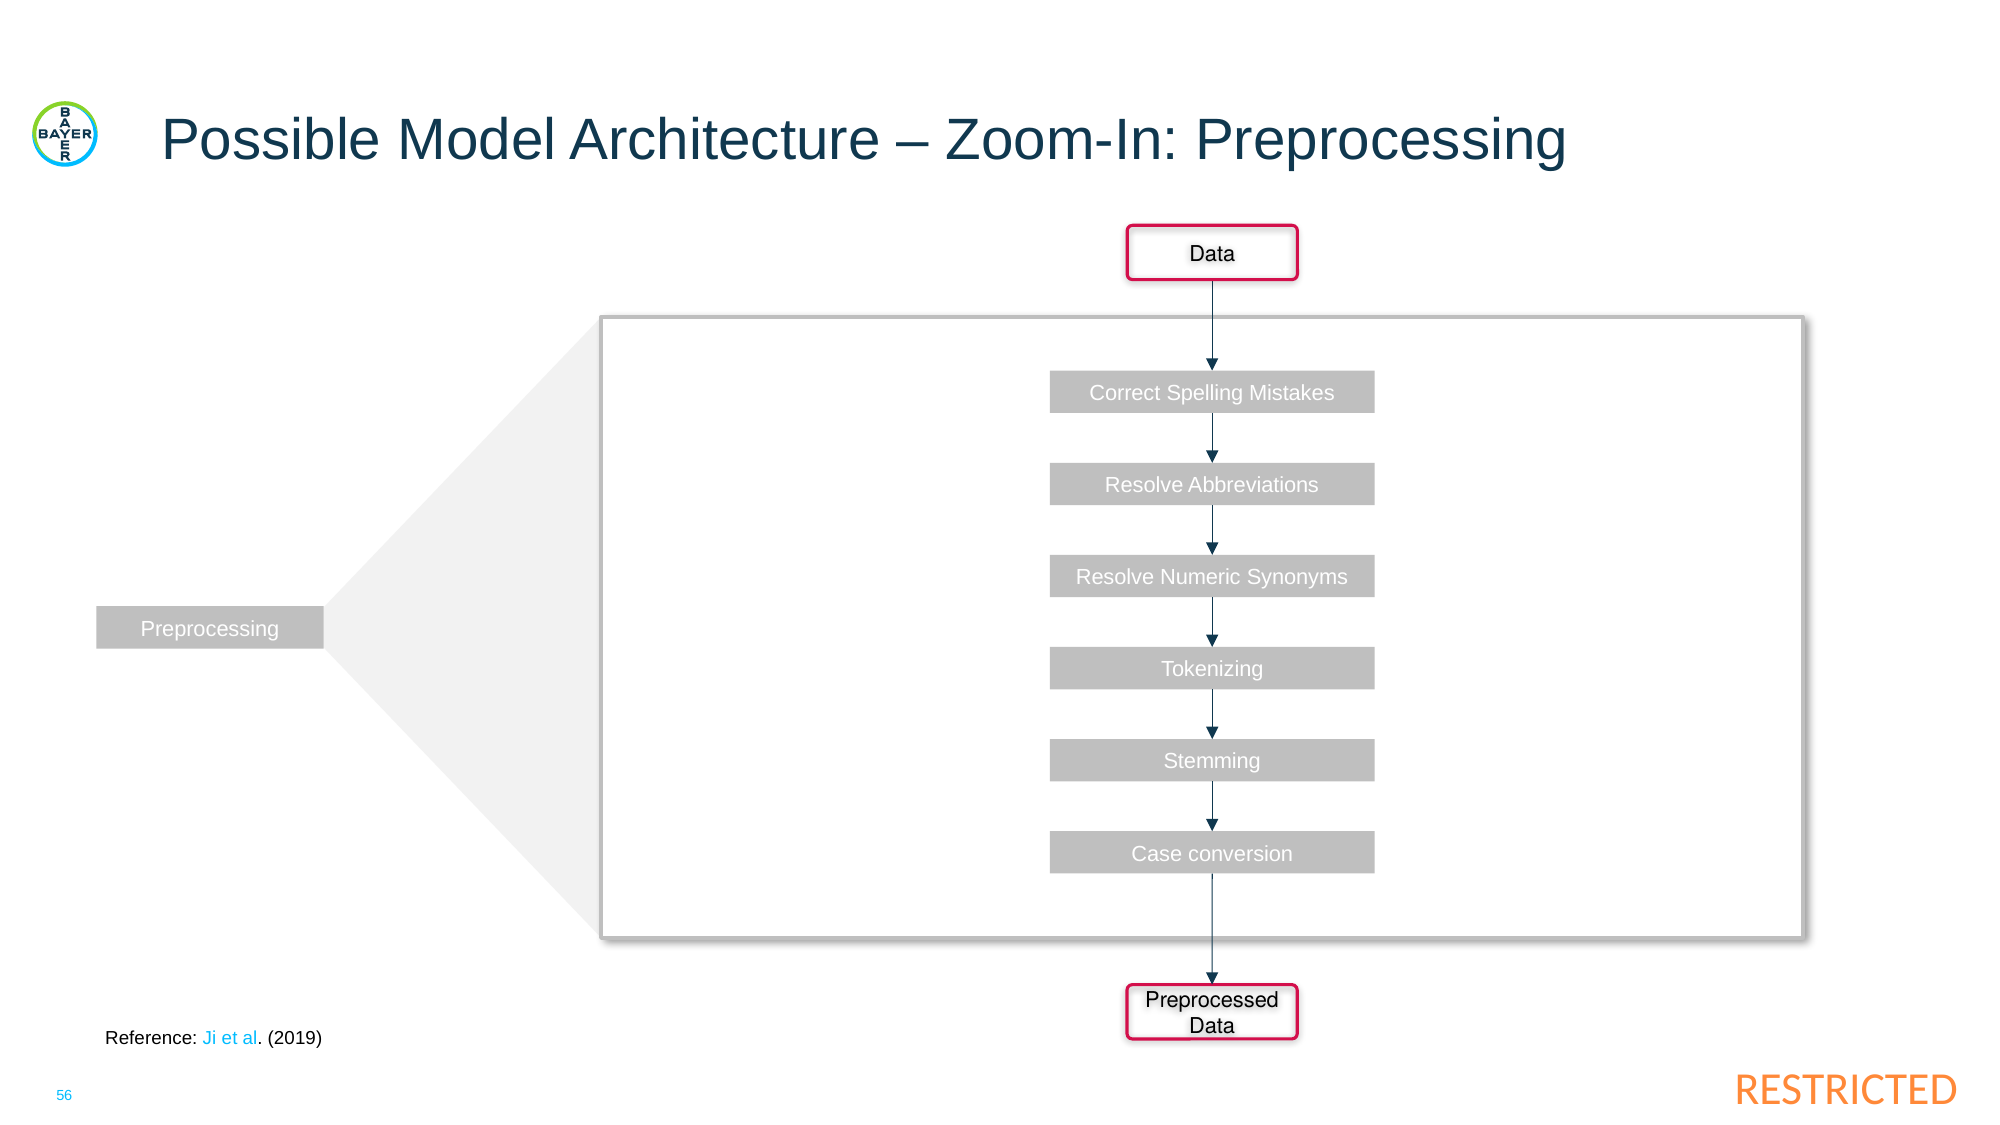

# Possible Model Architecture – Zoom-In: Preprocessing

Data

Correct Spelling Mistakes
Resolve Abbreviations

Resolve Numeric Synonyms
Preprocessing
Tokenizing
Stemming
Case conversion
Preprocessed Data
Reference: Ji et al. (2019)
56